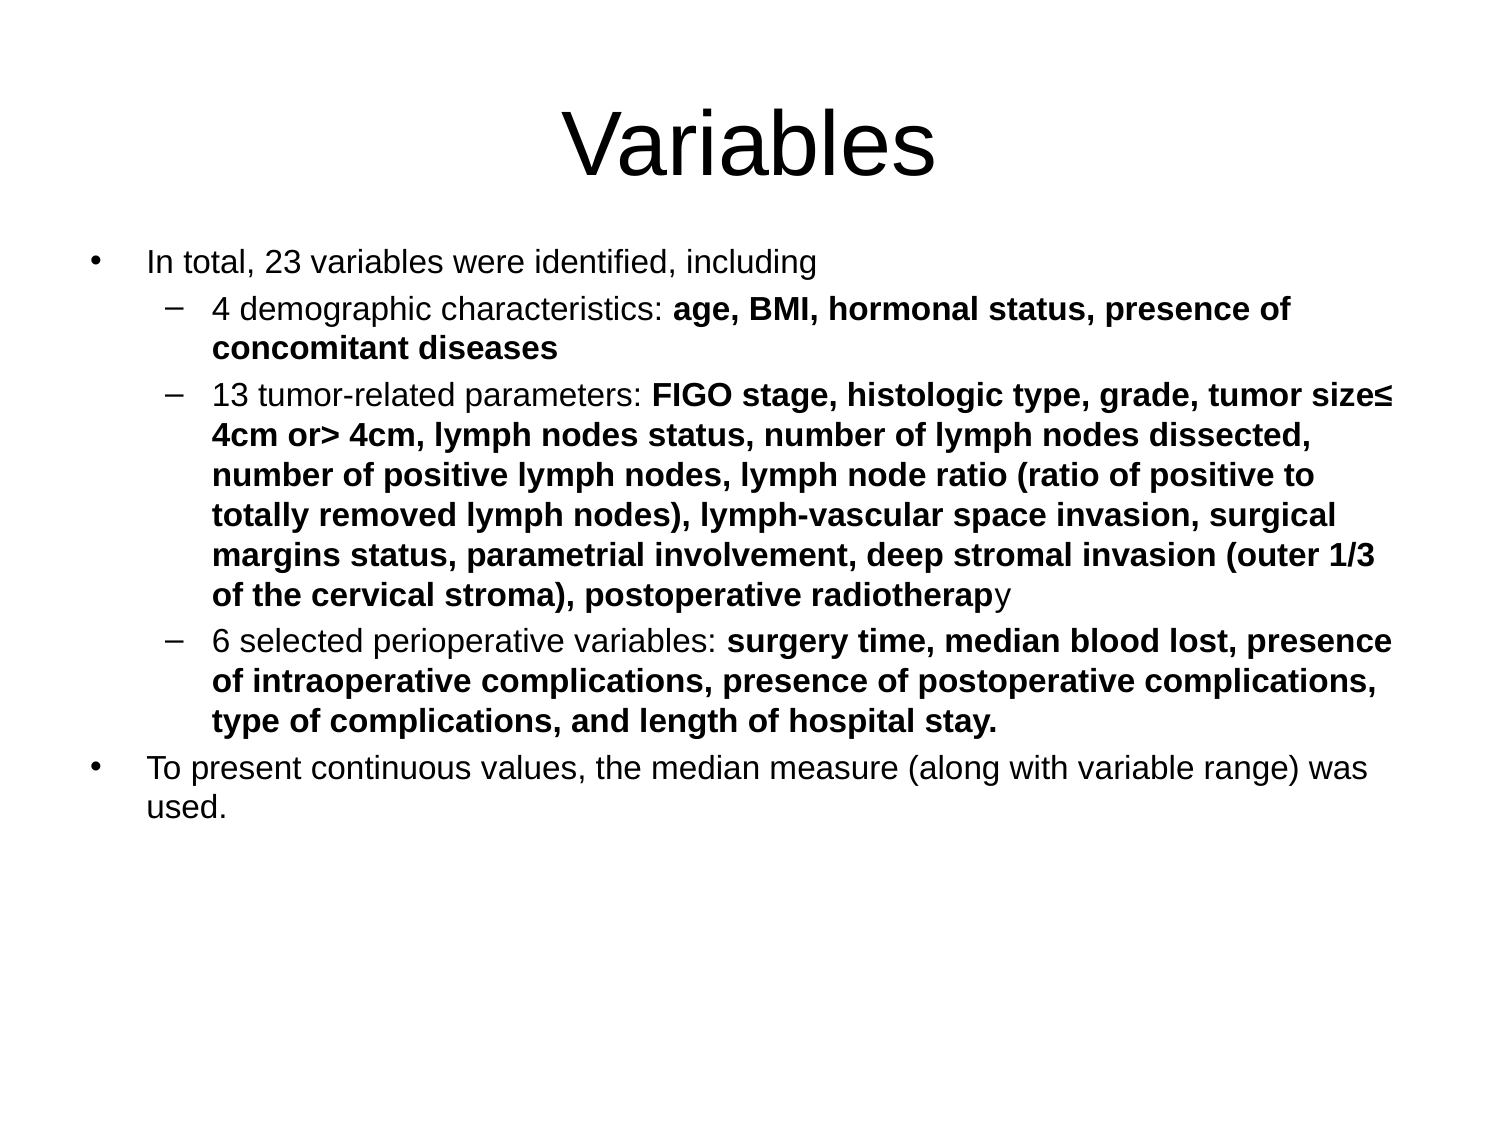

# Variables
In total, 23 variables were identified, including
4 demographic characteristics: age, BMI, hormonal status, presence of concomitant diseases
13 tumor-related parameters: FIGO stage, histologic type, grade, tumor size≤ 4cm or> 4cm, lymph nodes status, number of lymph nodes dissected, number of positive lymph nodes, lymph node ratio (ratio of positive to totally removed lymph nodes), lymph-vascular space invasion, surgical margins status, parametrial involvement, deep stromal invasion (outer 1/3 of the cervical stroma), postoperative radiotherapy
6 selected perioperative variables: surgery time, median blood lost, presence of intraoperative complications, presence of postoperative complications, type of complications, and length of hospital stay.
To present continuous values, the median measure (along with variable range) was used.